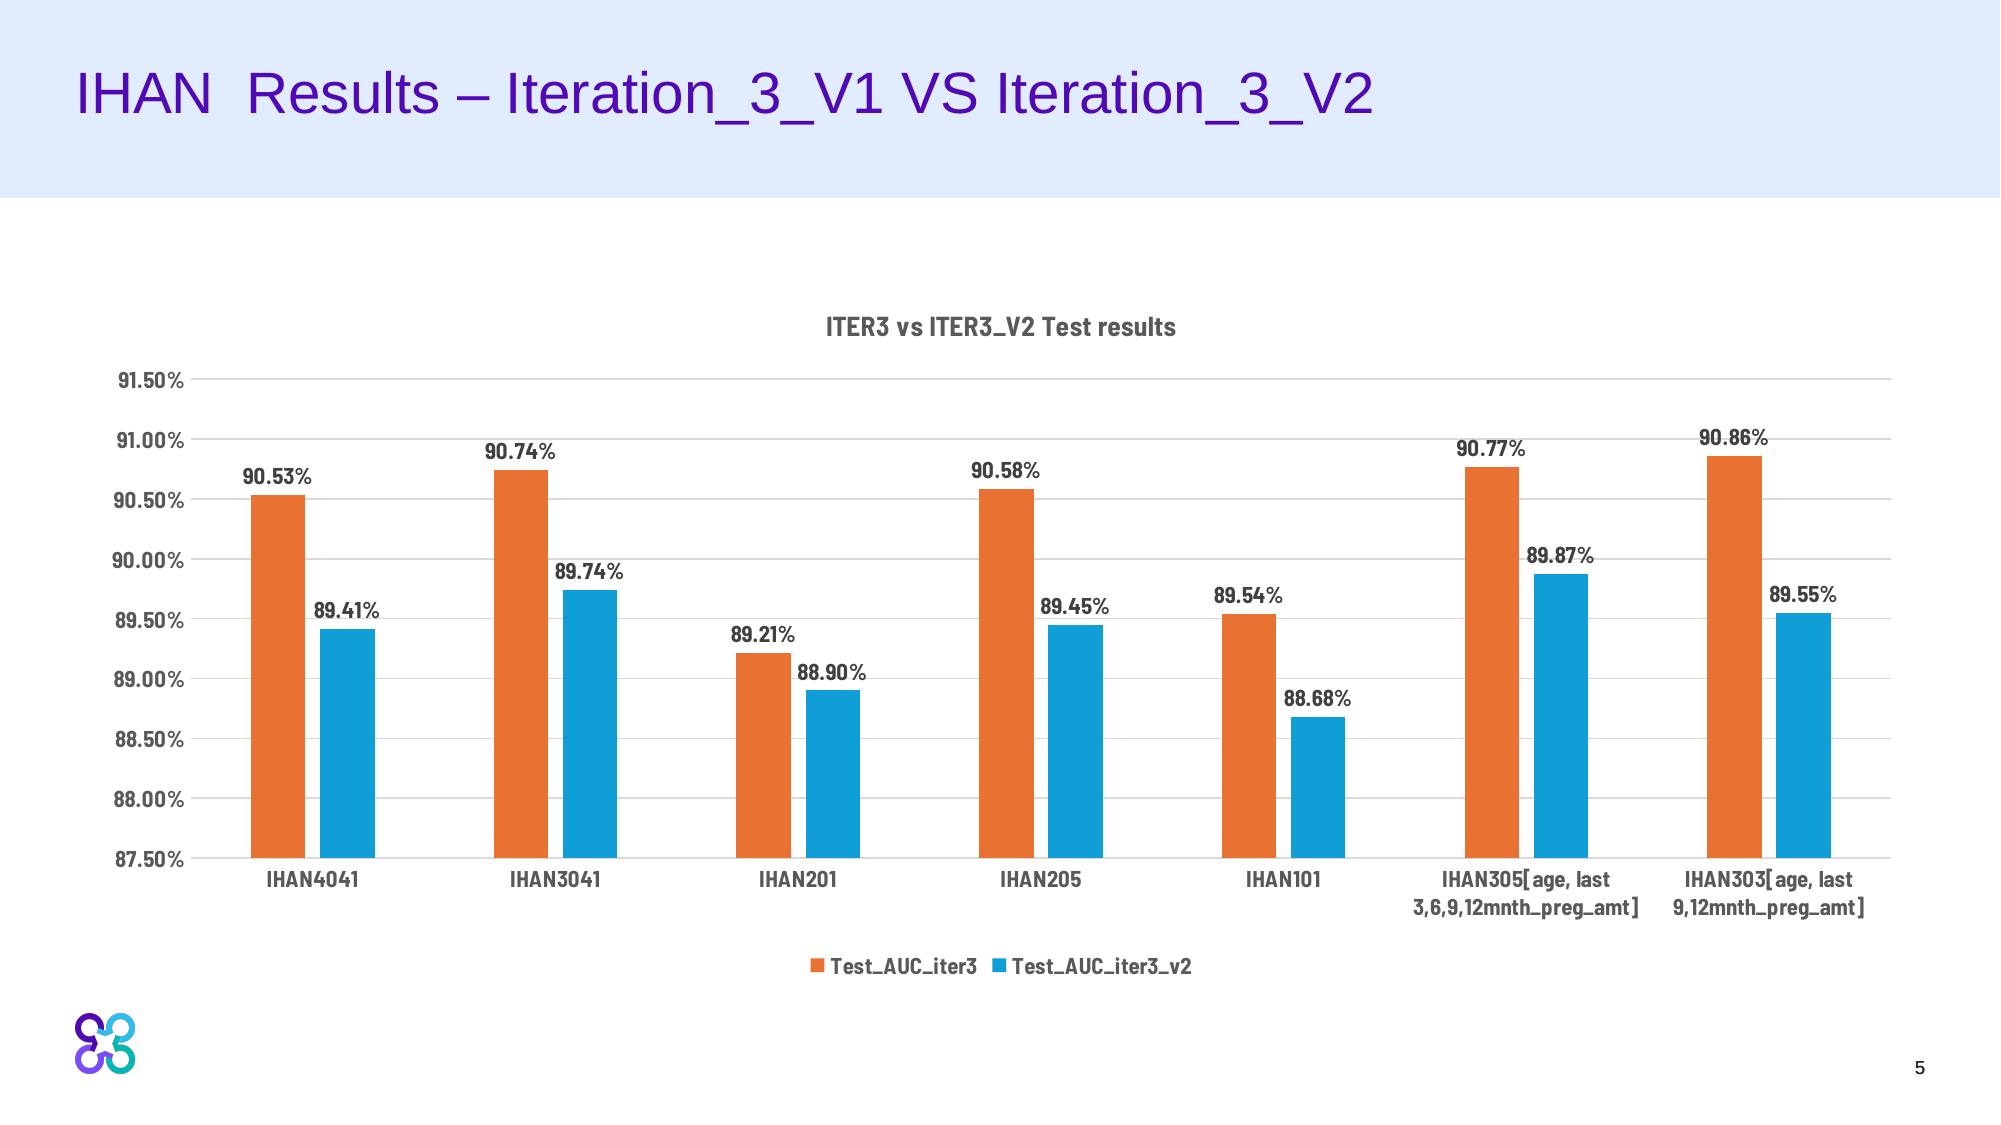

# IHAN  Results – Iteration_3_V1 VS Iteration_3_V2

[unsupported chart]